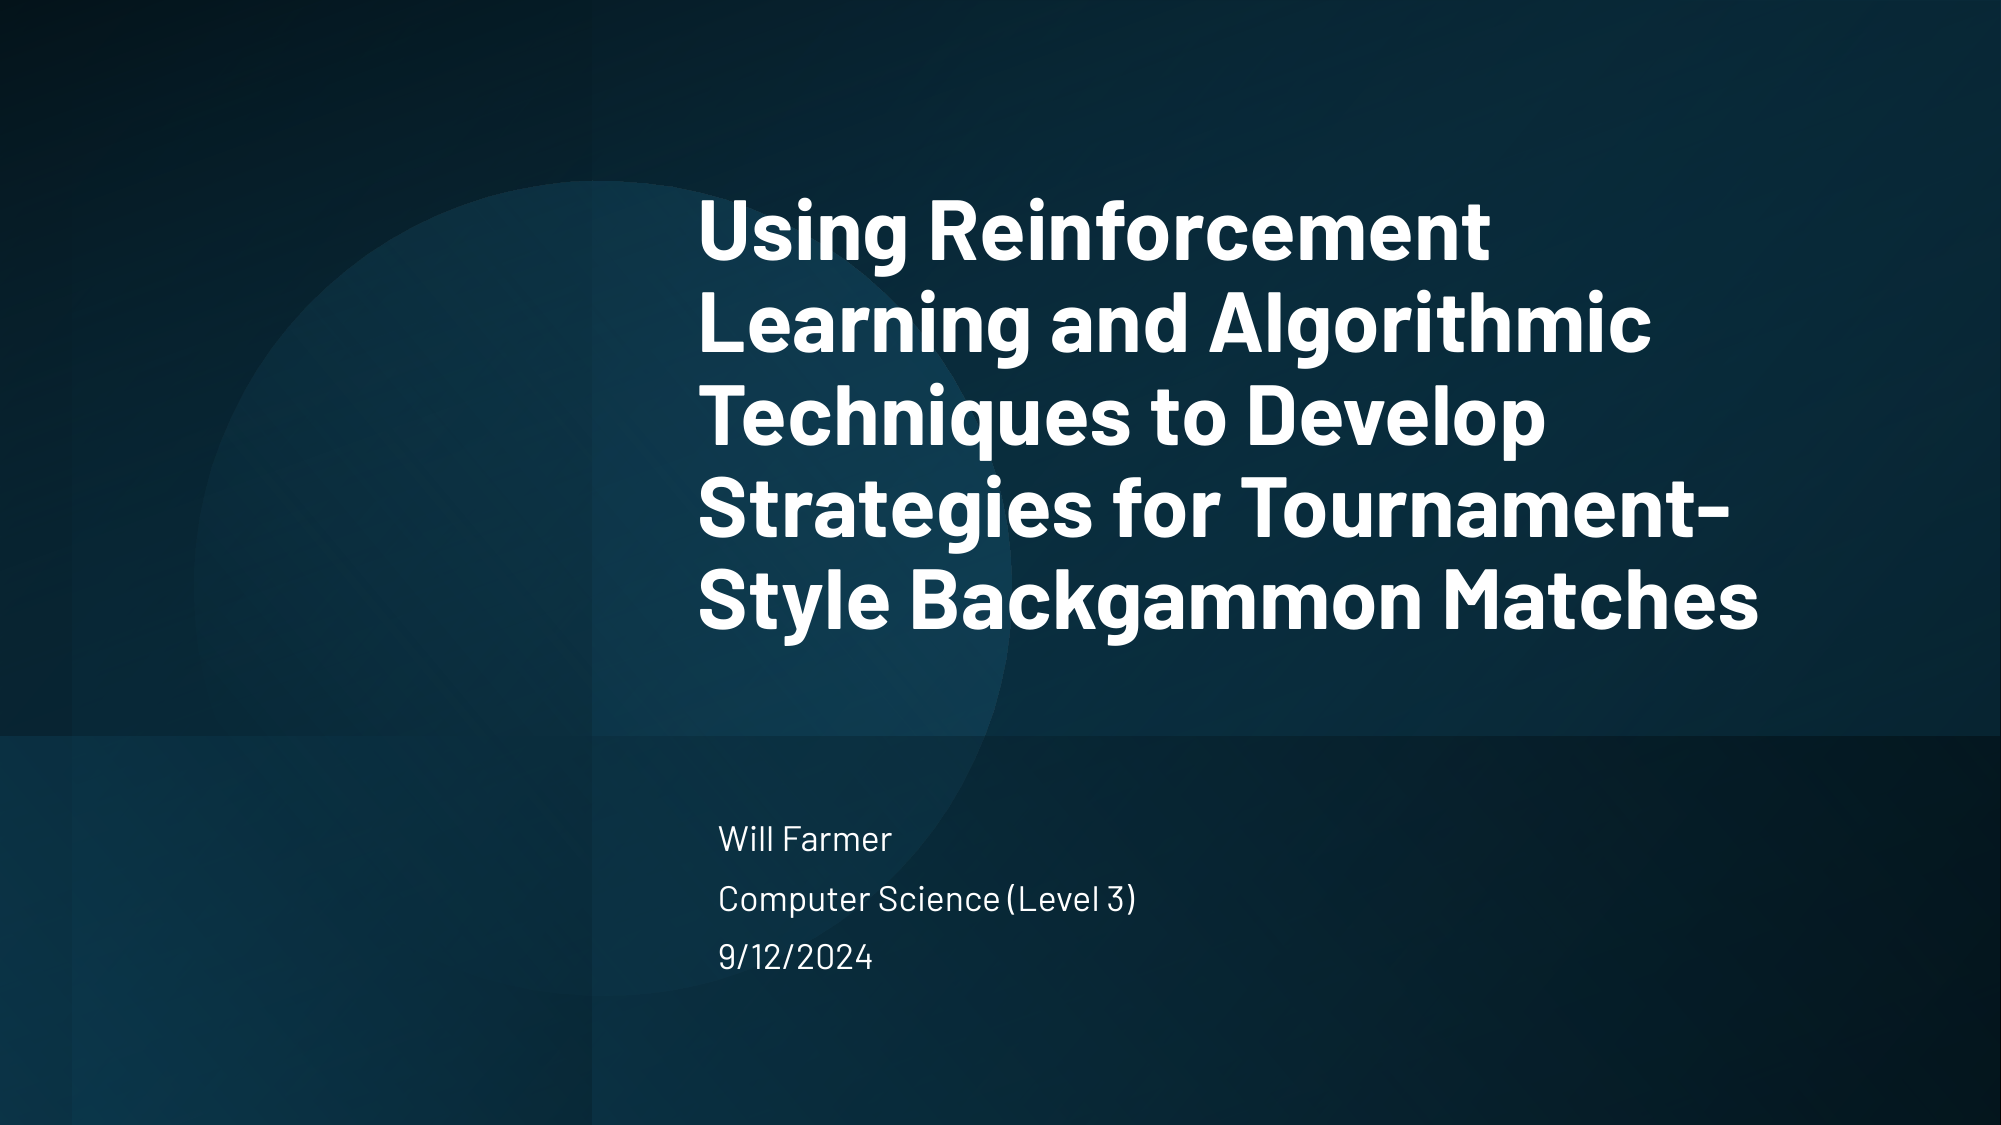

# Using Reinforcement Learning and Algorithmic Techniques to Develop Strategies for Tournament-Style Backgammon Matches

Will Farmer
Computer Science (Level 3)
9/12/2024